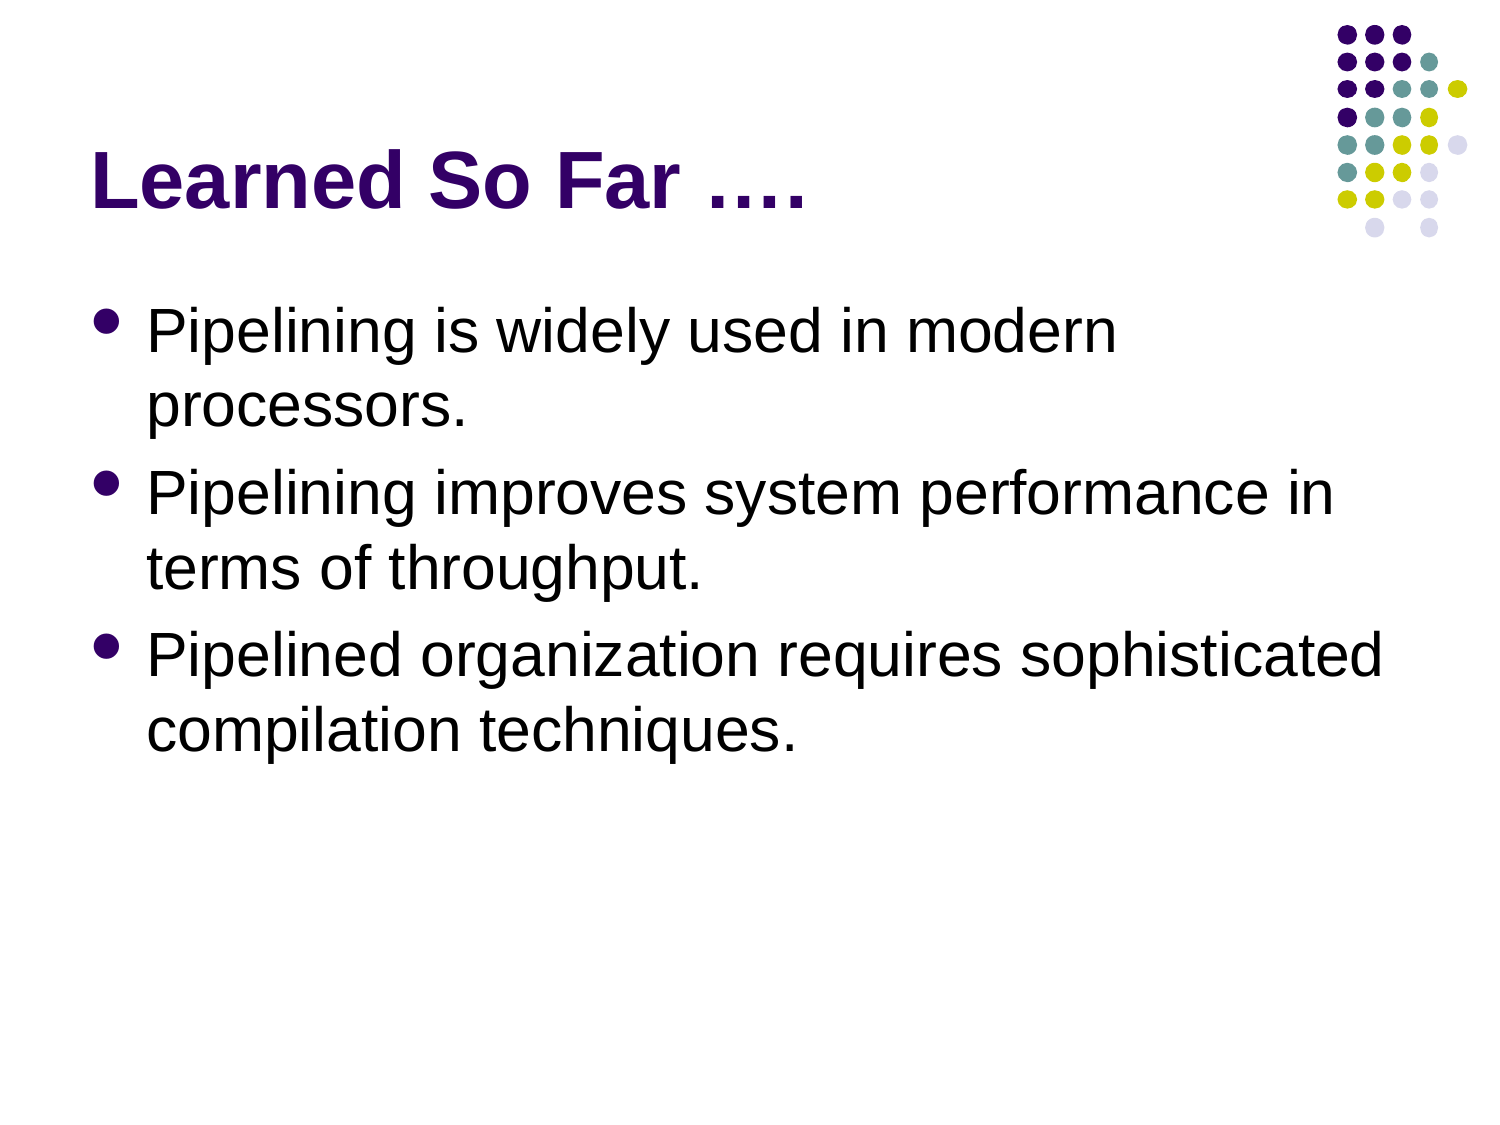

# Learned So Far ….
Pipelining is widely used in modern processors.
Pipelining improves system performance in terms of throughput.
Pipelined organization requires sophisticated compilation techniques.